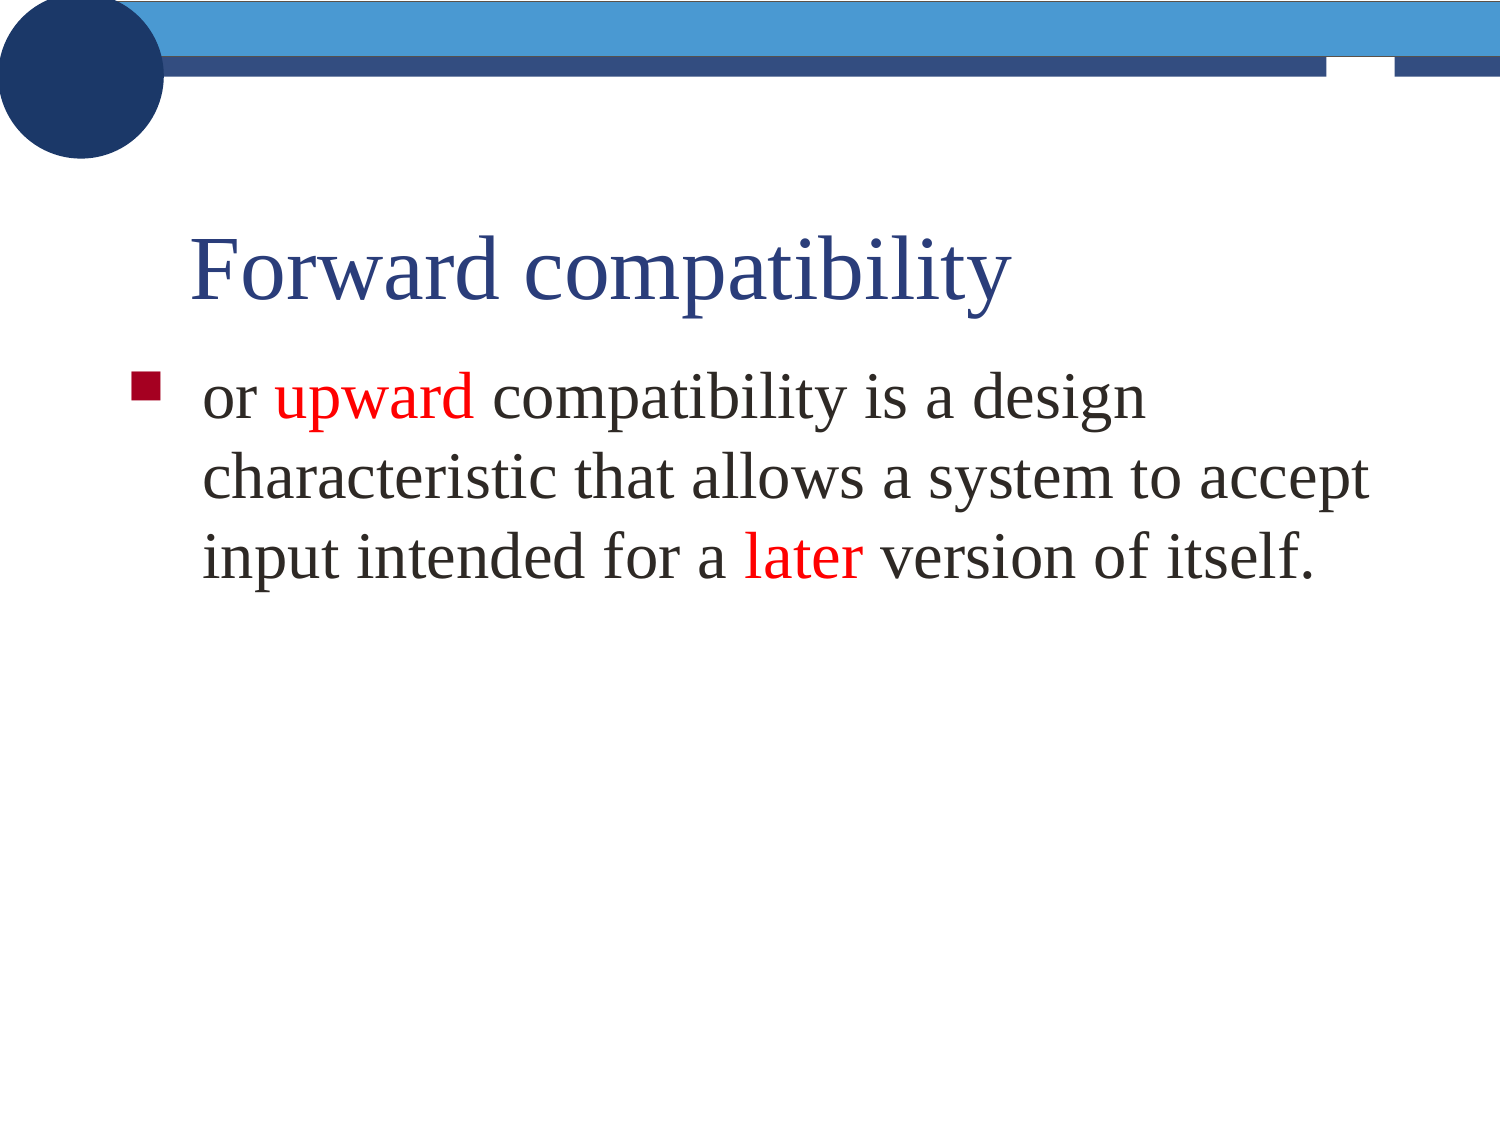

# Forward compatibility
or upward compatibility is a design characteristic that allows a system to accept input intended for a later version of itself.